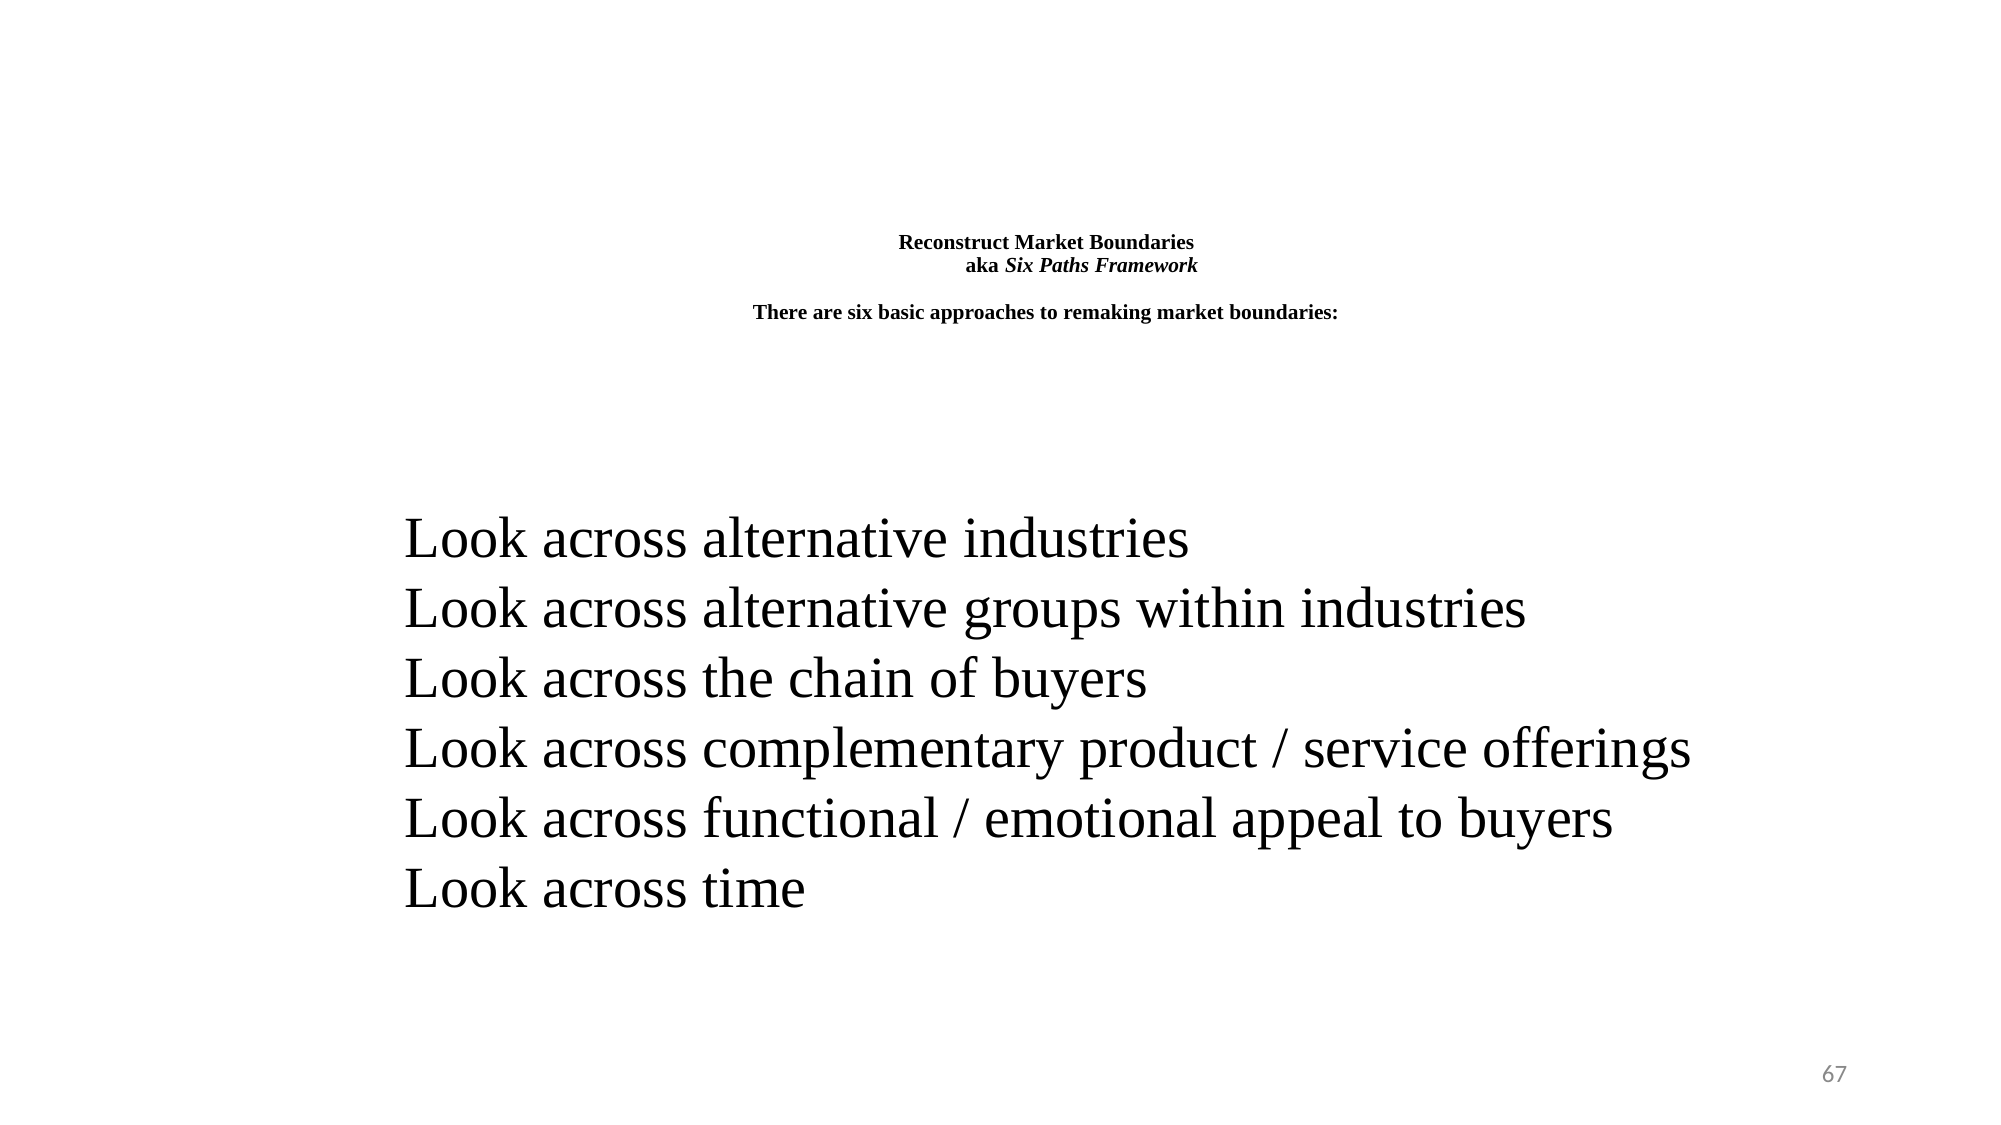

Reconstruct Market Boundaries
             aka Six Paths Framework
There are six basic approaches to remaking market boundaries:
Look across alternative industries
Look across alternative groups within industries
Look across the chain of buyers
Look across complementary product / service offerings
Look across functional / emotional appeal to buyers
Look across time
67